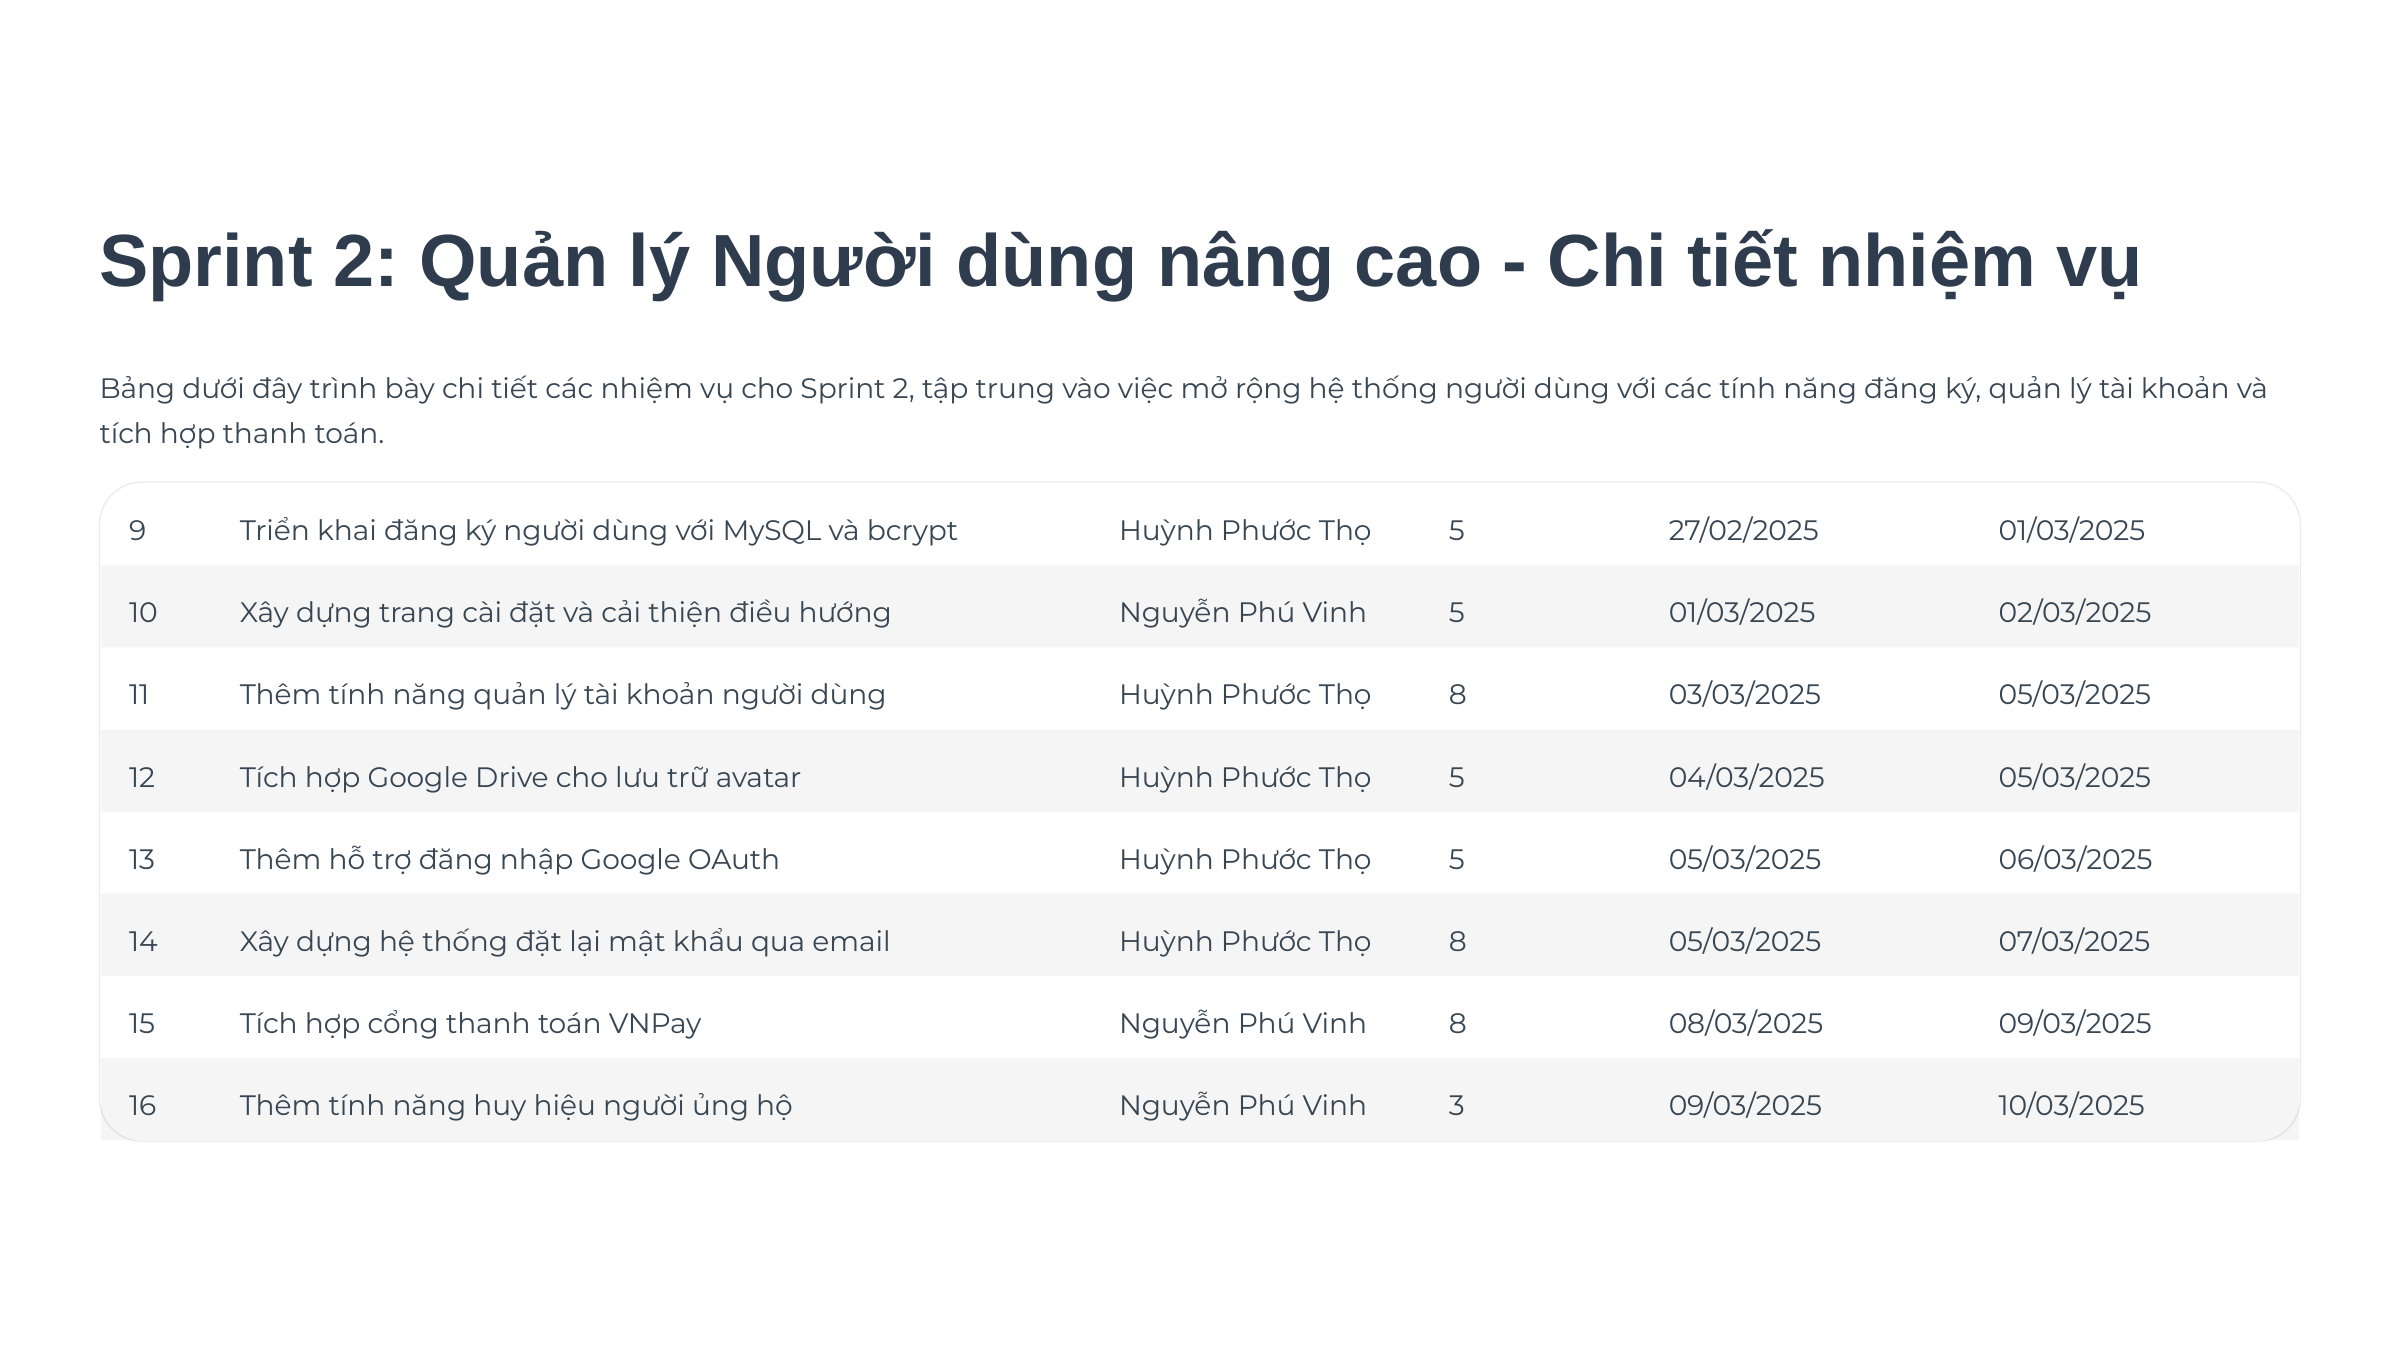

Sprint 2: Quản lý Người dùng nâng cao - Chi tiết nhiệm vụ
Bảng dưới đây trình bày chi tiết các nhiệm vụ cho Sprint 2, tập trung vào việc mở rộng hệ thống người dùng với các tính năng đăng ký, quản lý tài khoản và tích hợp thanh toán.

9
Triển khai đăng ký người dùng với MySQL và bcrypt
Huỳnh Phước Thọ
5
27/02/2025
01/03/2025

10
Xây dựng trang cài đặt và cải thiện điều hướng
Nguyễn Phú Vinh
5
01/03/2025
02/03/2025

11
Thêm tính năng quản lý tài khoản người dùng
Huỳnh Phước Thọ
8
03/03/2025
05/03/2025

12
Tích hợp Google Drive cho lưu trữ avatar
Huỳnh Phước Thọ
5
04/03/2025
05/03/2025

13
Thêm hỗ trợ đăng nhập Google OAuth
Huỳnh Phước Thọ
5
05/03/2025
06/03/2025

14
Xây dựng hệ thống đặt lại mật khẩu qua email
Huỳnh Phước Thọ
8
05/03/2025
07/03/2025

15
Tích hợp cổng thanh toán VNPay
Nguyễn Phú Vinh
8
08/03/2025
09/03/2025

16
Thêm tính năng huy hiệu người ủng hộ
Nguyễn Phú Vinh
3
09/03/2025
10/03/2025